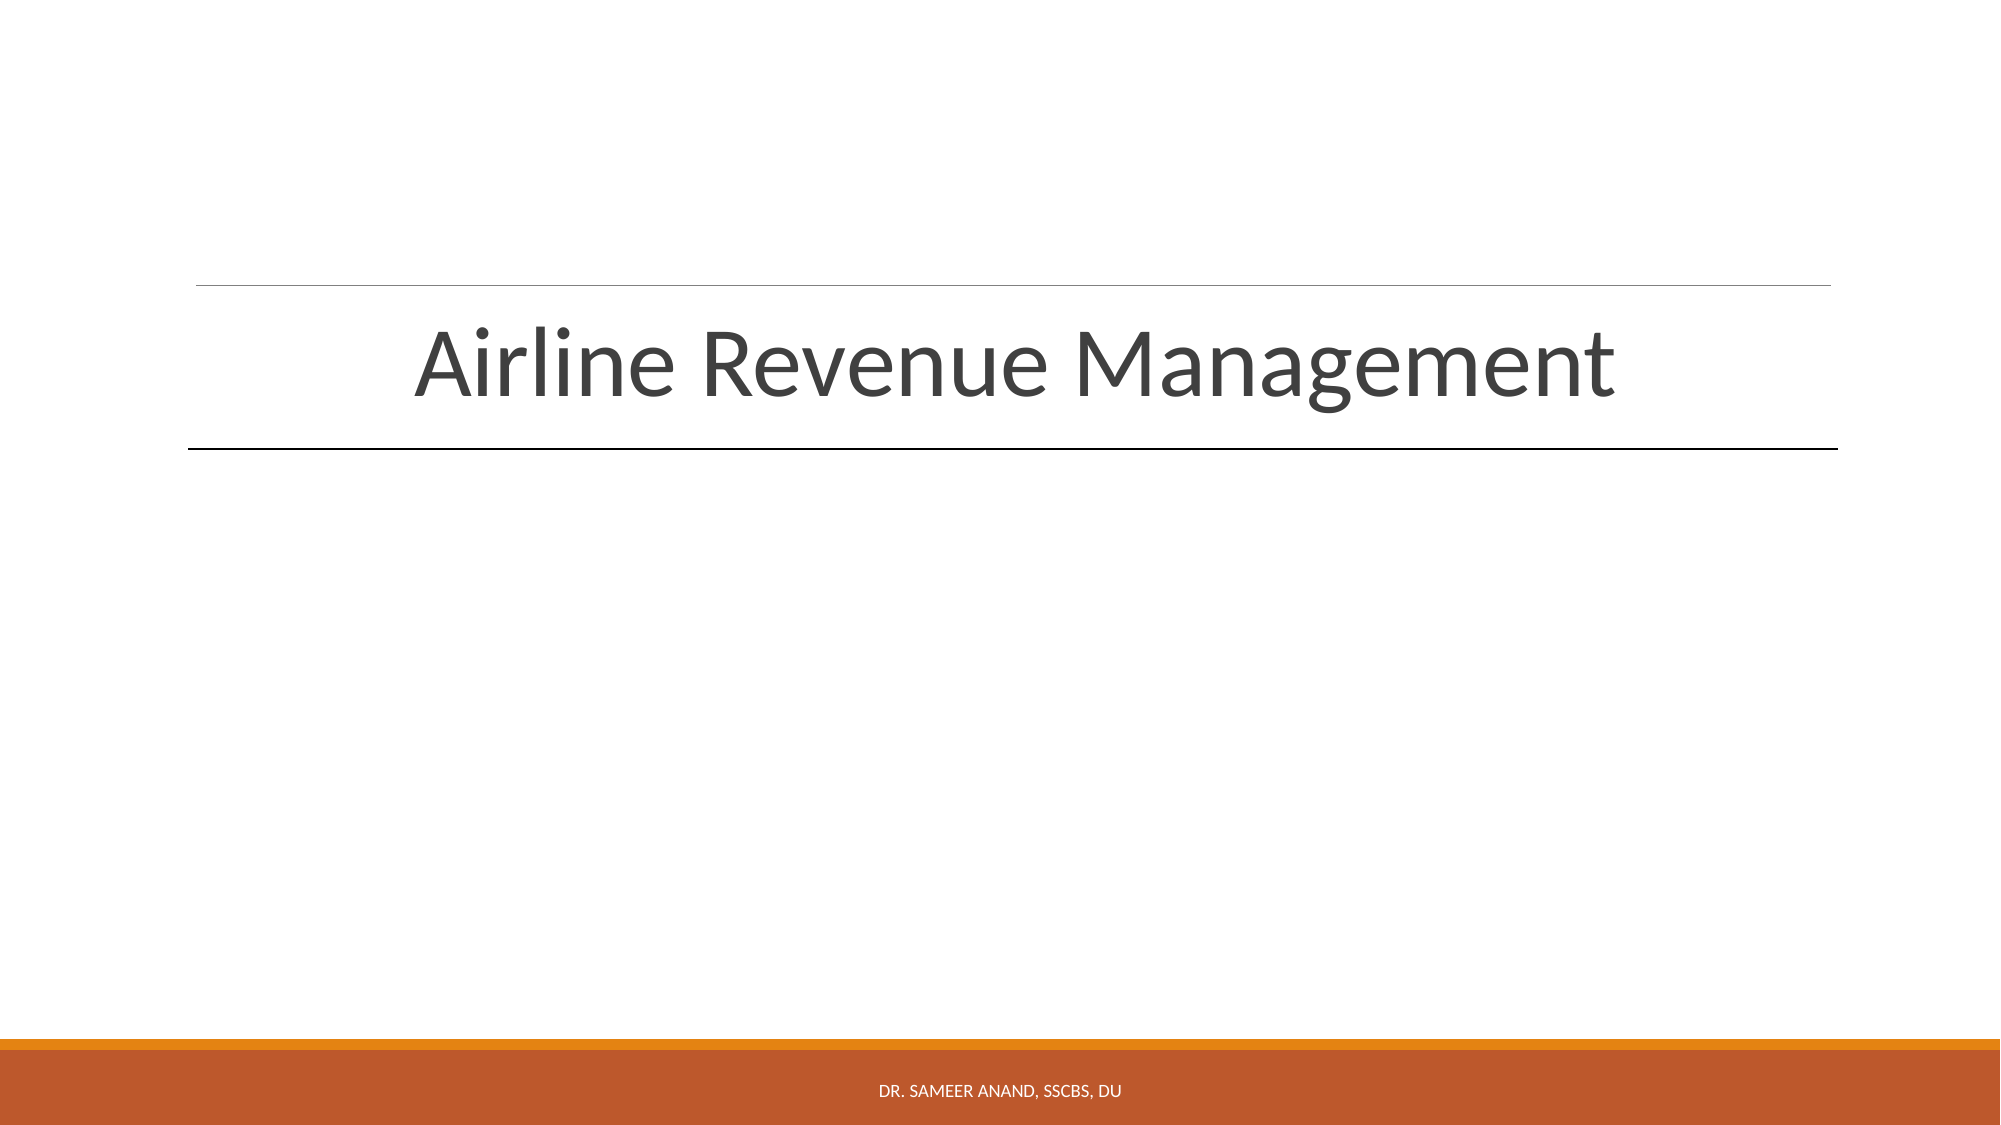

Airline Revenue Management
Dr. Sameer Anand, SSCBS, DU